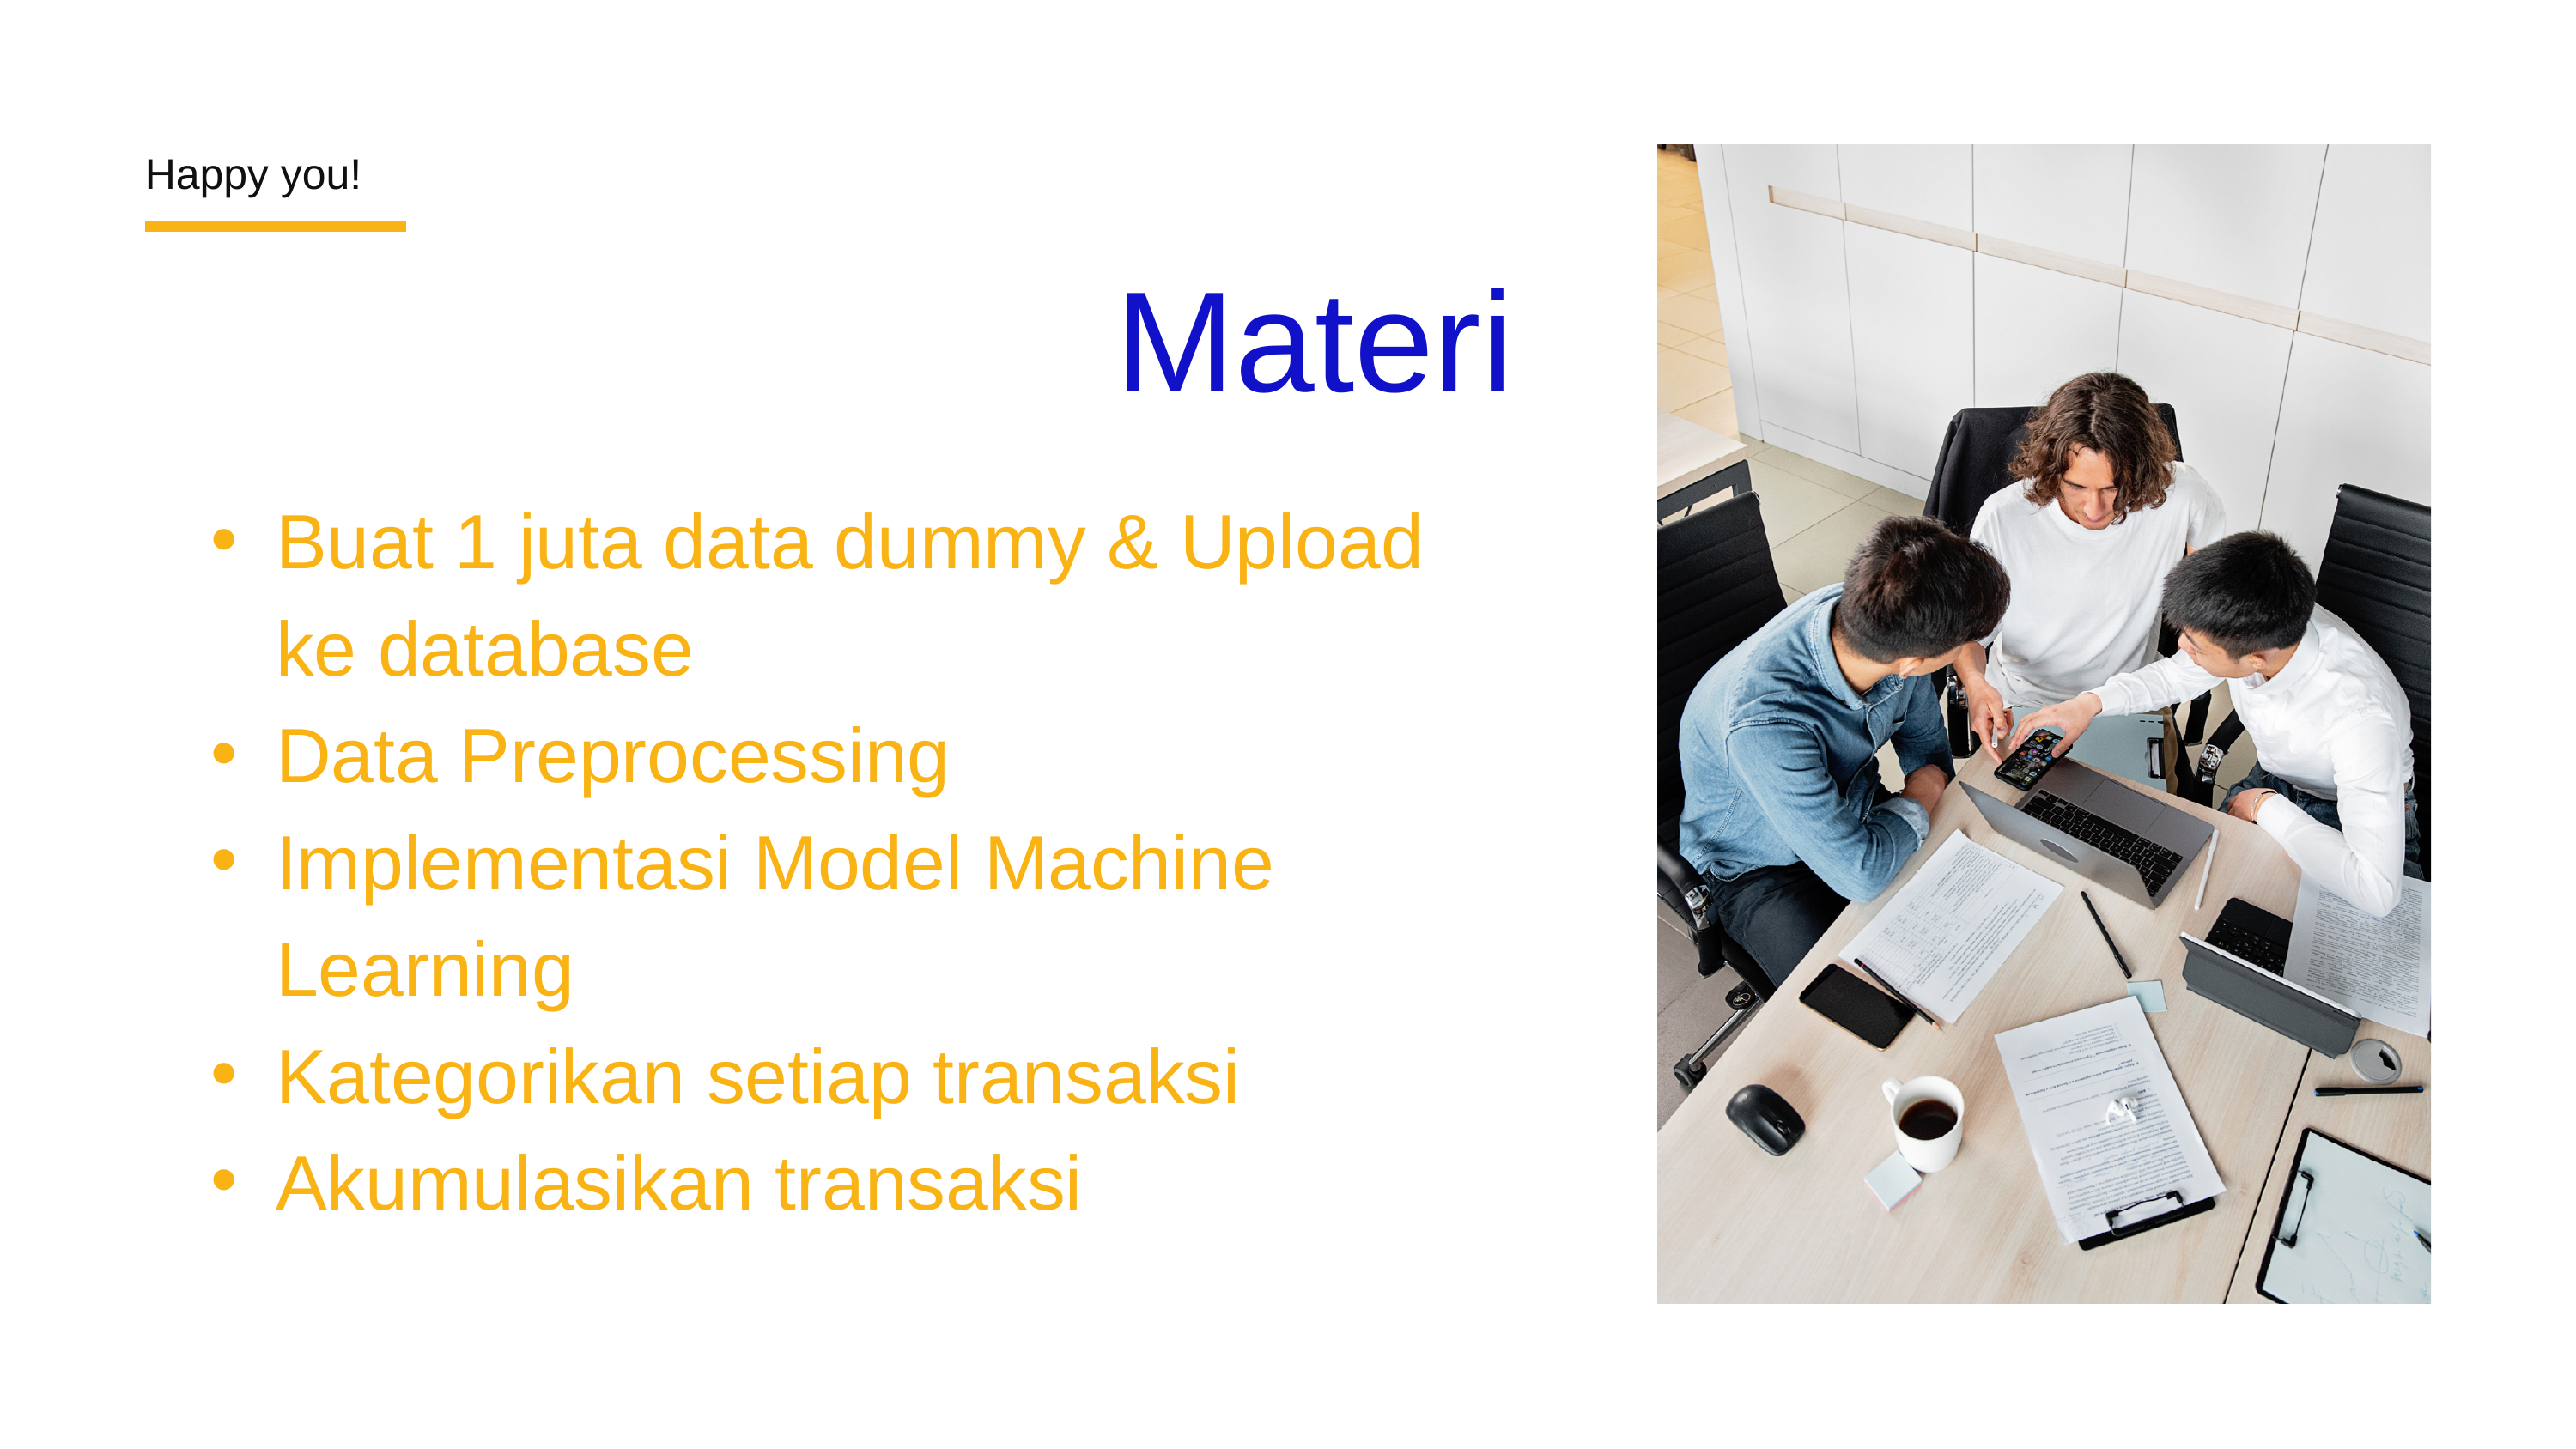

Happy you!

Materi
Buat 1 juta data dummy & Upload ke database
Data Preprocessing
Implementasi Model Machine Learning
Kategorikan setiap transaksi
Akumulasikan transaksi